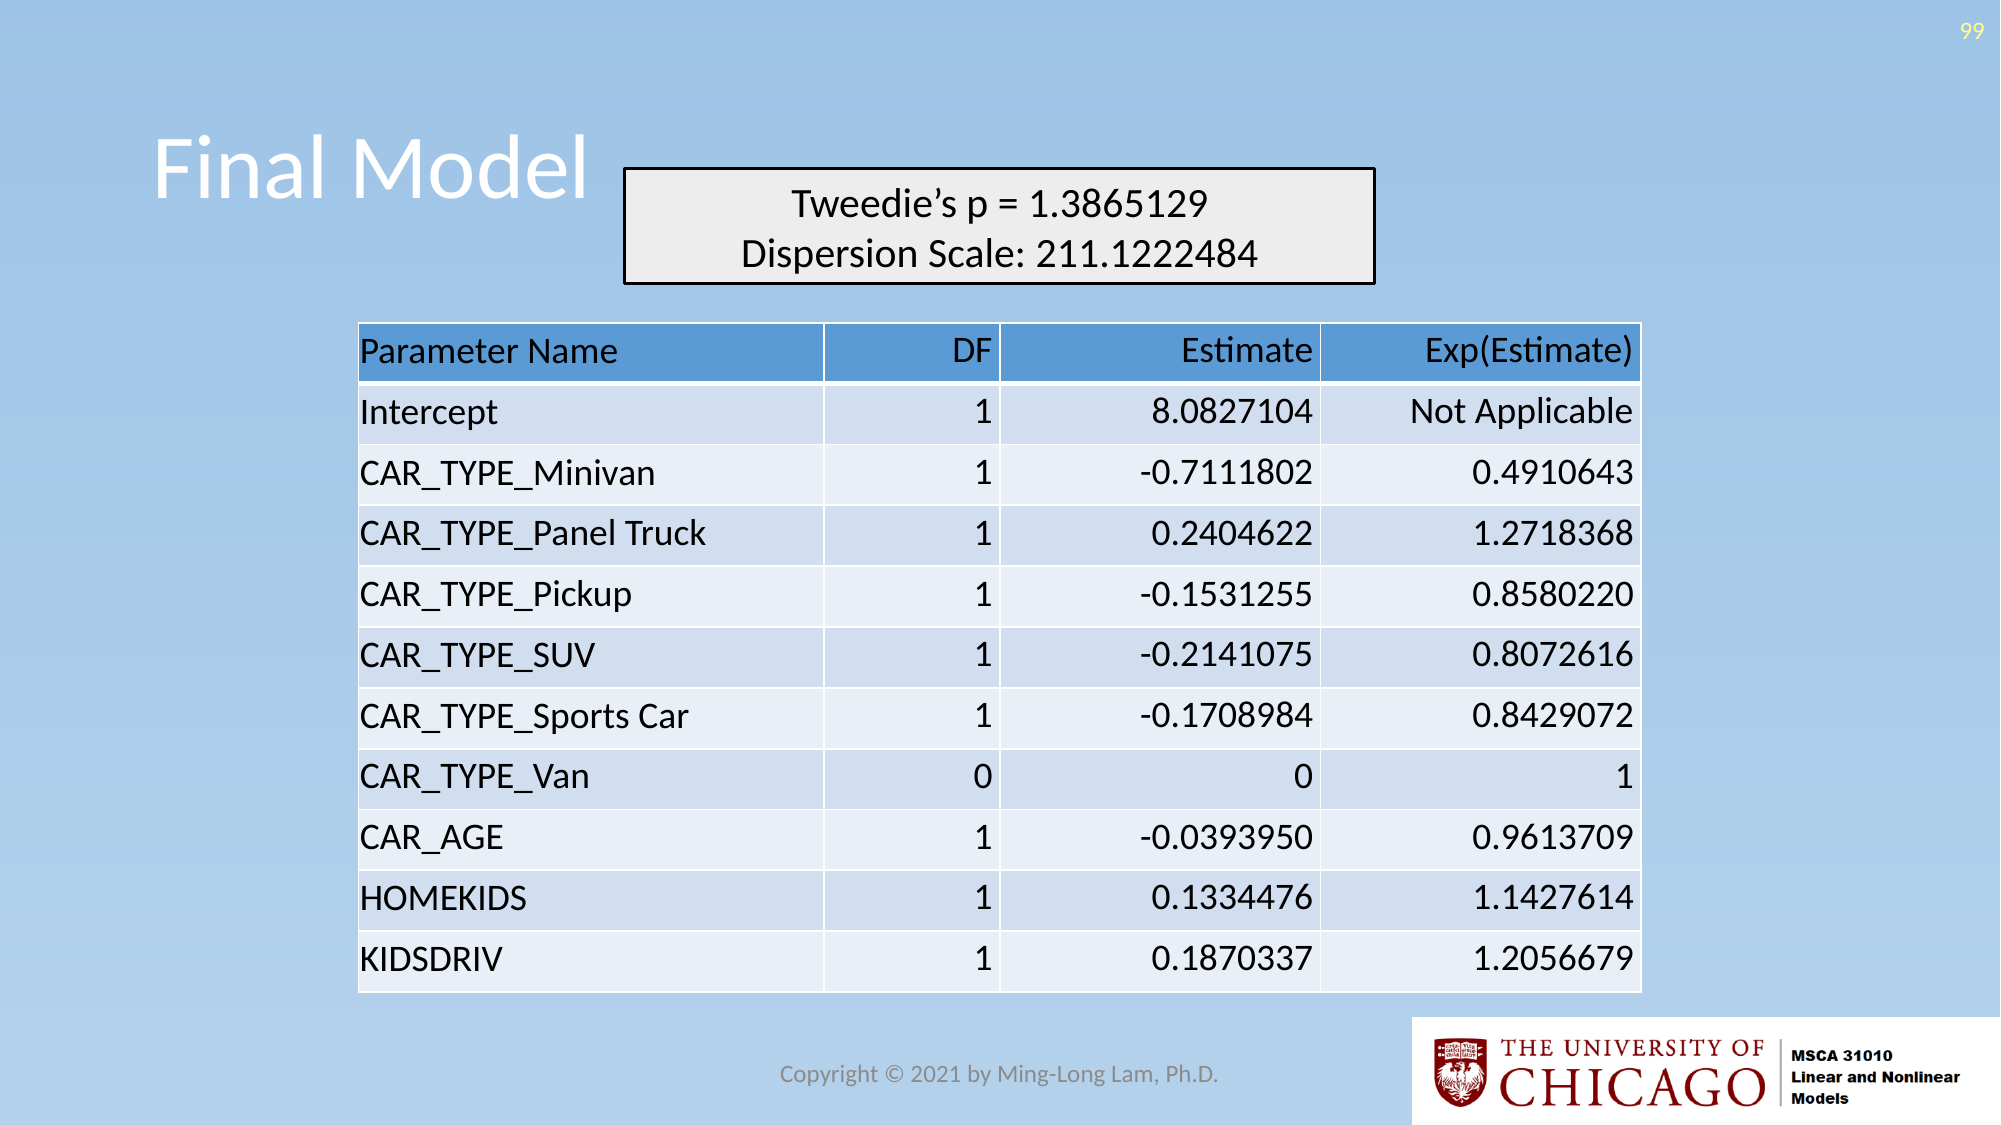

99
# Final Model
Tweedie’s p = 1.3865129
Dispersion Scale: 211.1222484
| Parameter Name | DF | Estimate | Exp(Estimate) |
| --- | --- | --- | --- |
| Intercept | 1 | 8.0827104 | Not Applicable |
| CAR\_TYPE\_Minivan | 1 | -0.7111802 | 0.4910643 |
| CAR\_TYPE\_Panel Truck | 1 | 0.2404622 | 1.2718368 |
| CAR\_TYPE\_Pickup | 1 | -0.1531255 | 0.8580220 |
| CAR\_TYPE\_SUV | 1 | -0.2141075 | 0.8072616 |
| CAR\_TYPE\_Sports Car | 1 | -0.1708984 | 0.8429072 |
| CAR\_TYPE\_Van | 0 | 0 | 1 |
| CAR\_AGE | 1 | -0.0393950 | 0.9613709 |
| HOMEKIDS | 1 | 0.1334476 | 1.1427614 |
| KIDSDRIV | 1 | 0.1870337 | 1.2056679 |
Copyright © 2021 by Ming-Long Lam, Ph.D.